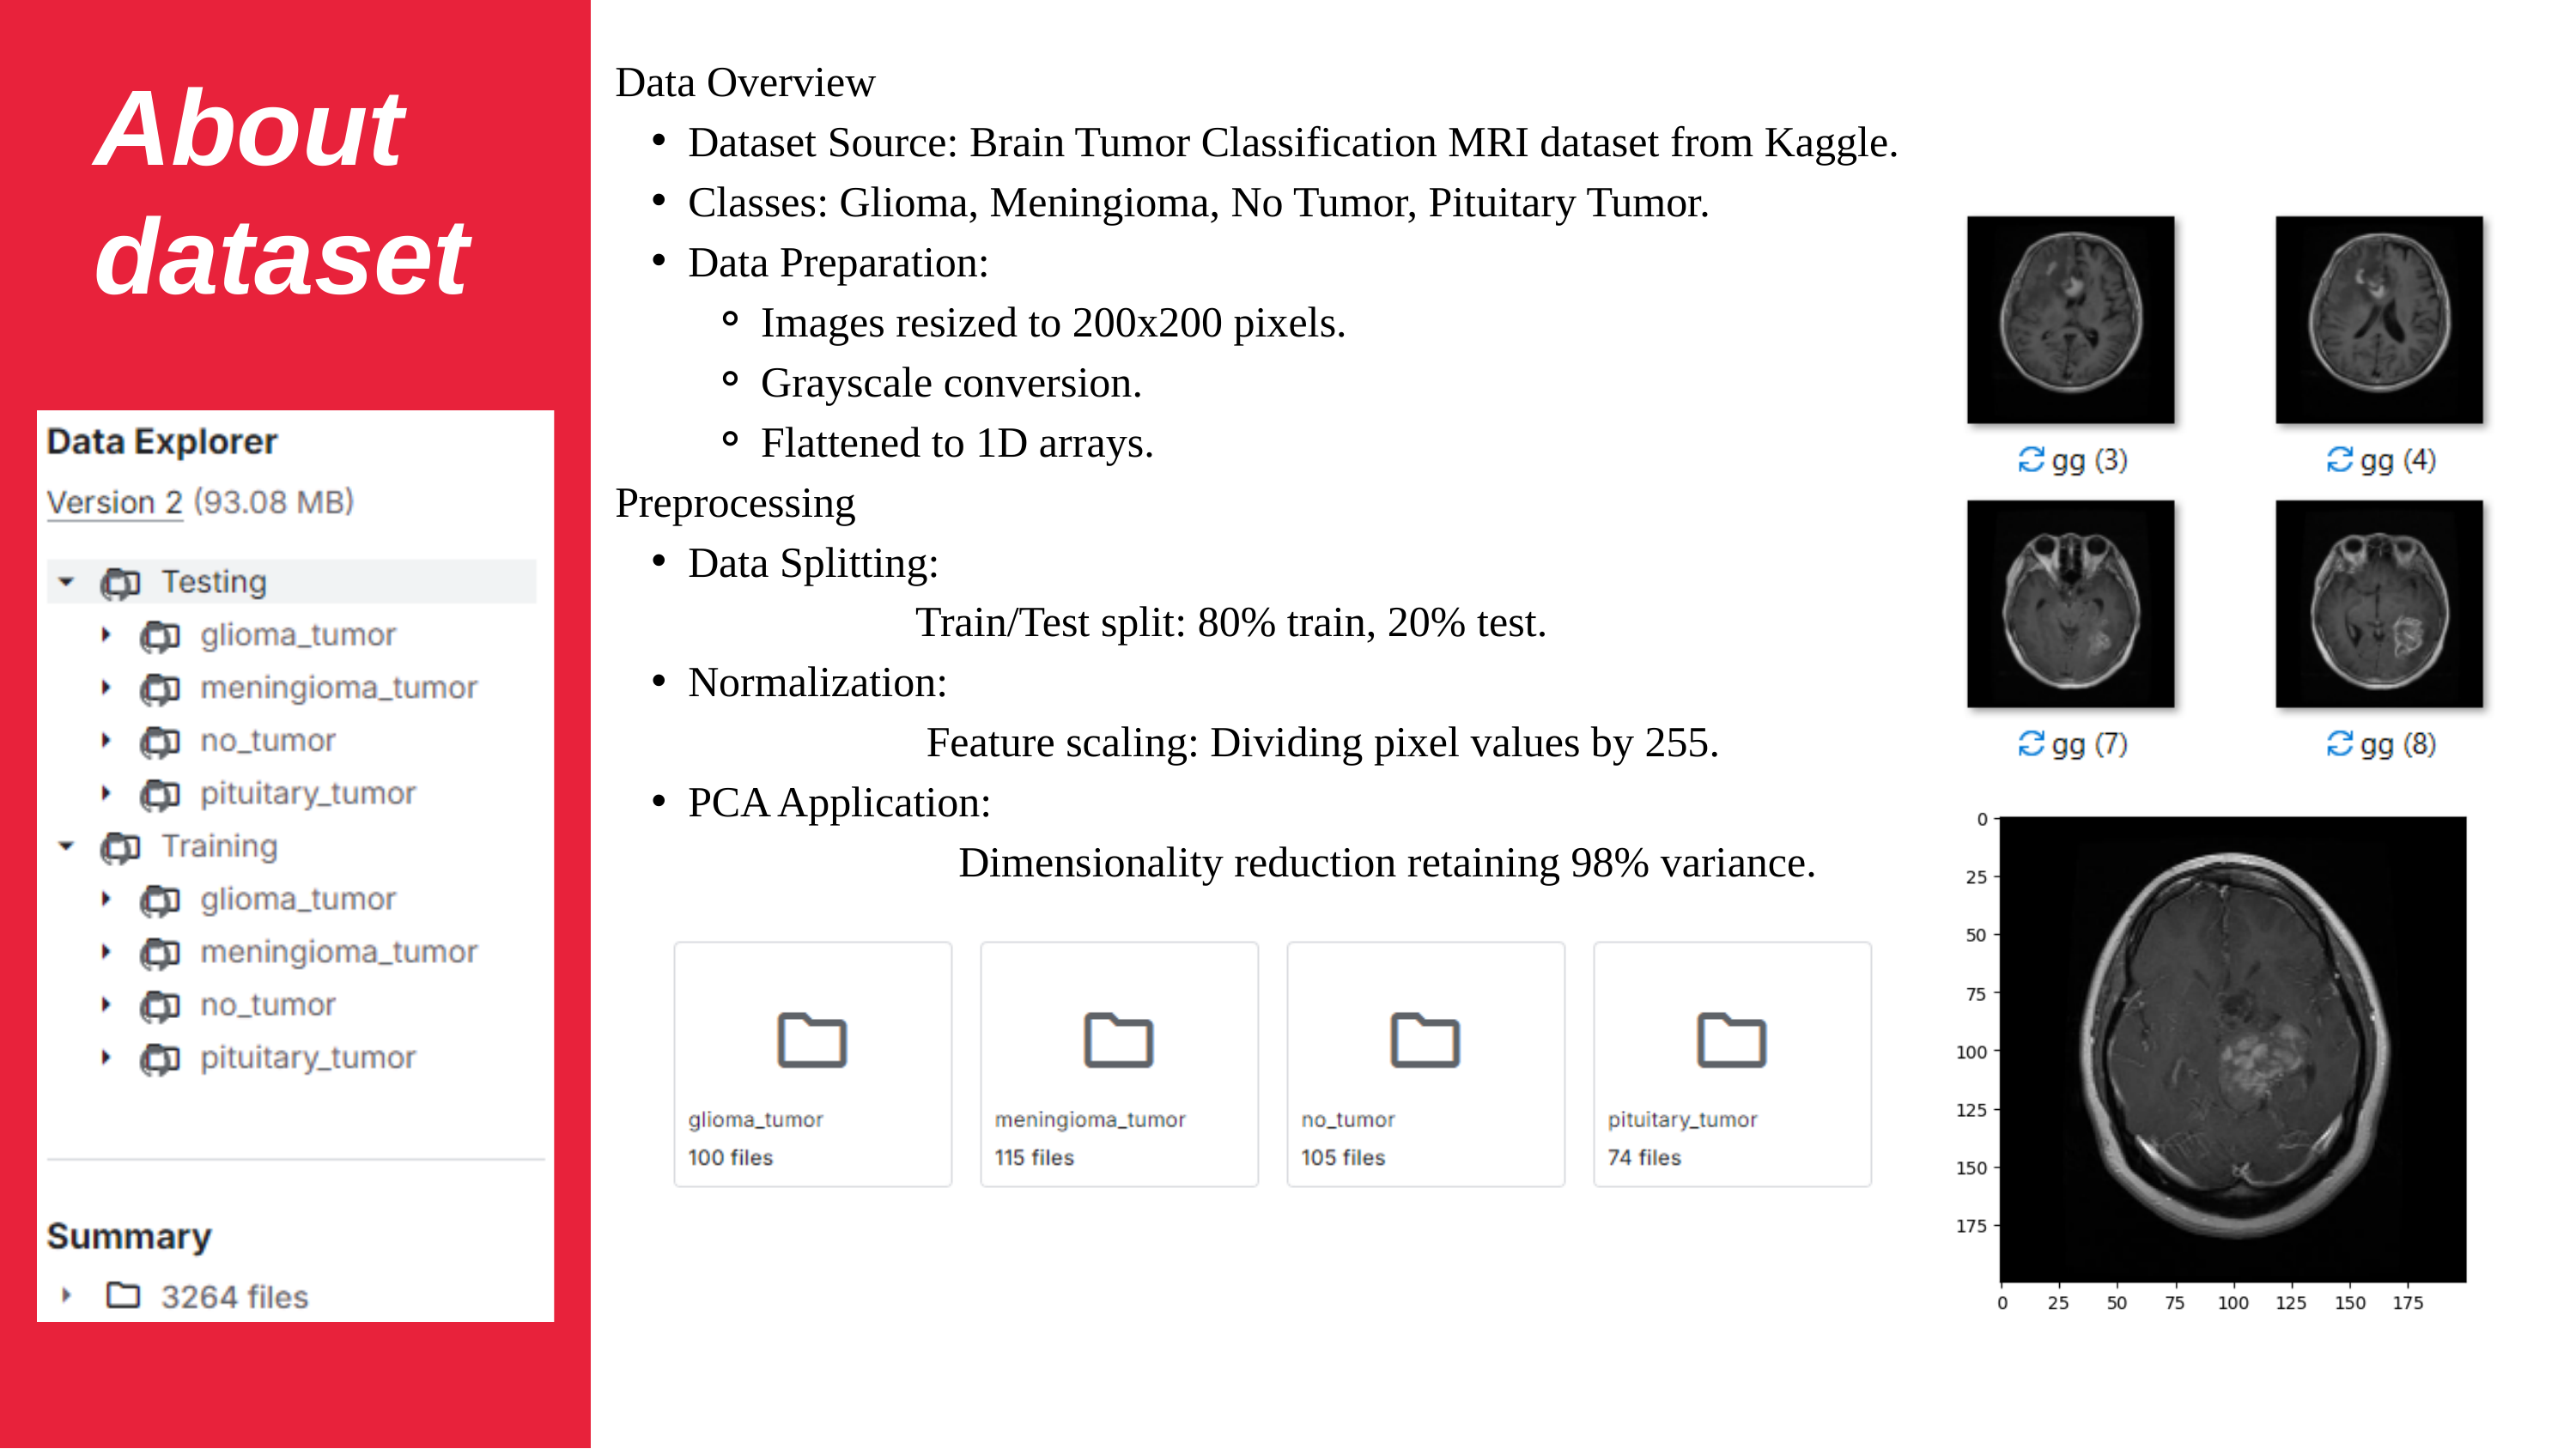

Data Overview
Dataset Source: Brain Tumor Classification MRI dataset from Kaggle.
Classes: Glioma, Meningioma, No Tumor, Pituitary Tumor.
Data Preparation:
Images resized to 200x200 pixels.
Grayscale conversion.
Flattened to 1D arrays.
Preprocessing
Data Splitting:
                            Train/Test split: 80% train, 20% test.
Normalization:
                             Feature scaling: Dividing pixel values by 255.
PCA Application:
                                Dimensionality reduction retaining 98% variance.

About dataset